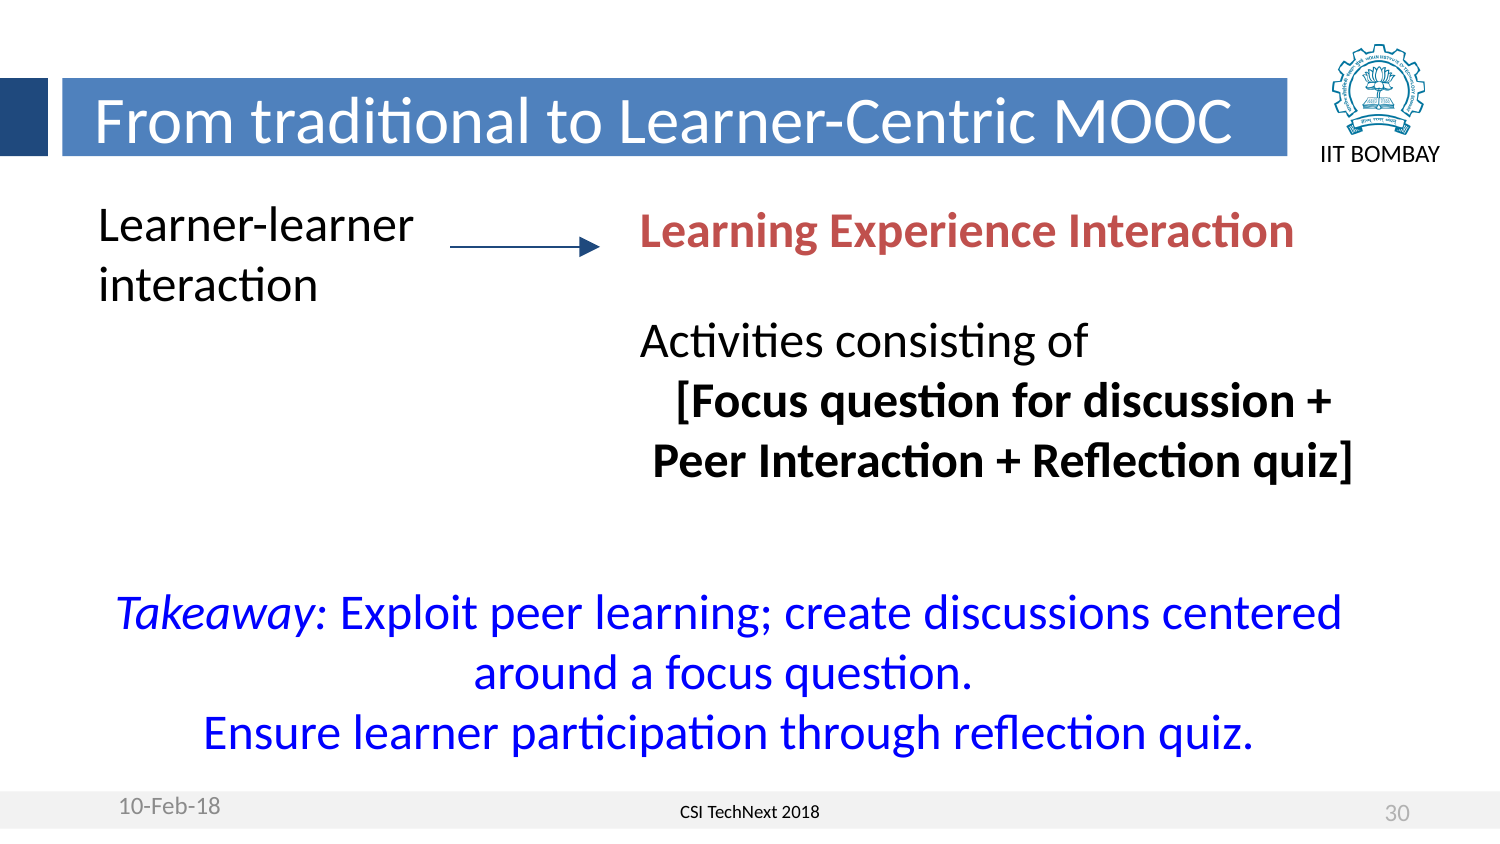

From traditional to Learner-Centric MOOC
Learner-learner
interaction
Learning Experience Interaction

Activities consisting of
[Focus question for discussion + Peer Interaction + Reflection quiz]

Takeaway: Exploit peer learning; create discussions centered around a focus question.
Ensure learner participation through reflection quiz.
10-Feb-18
30